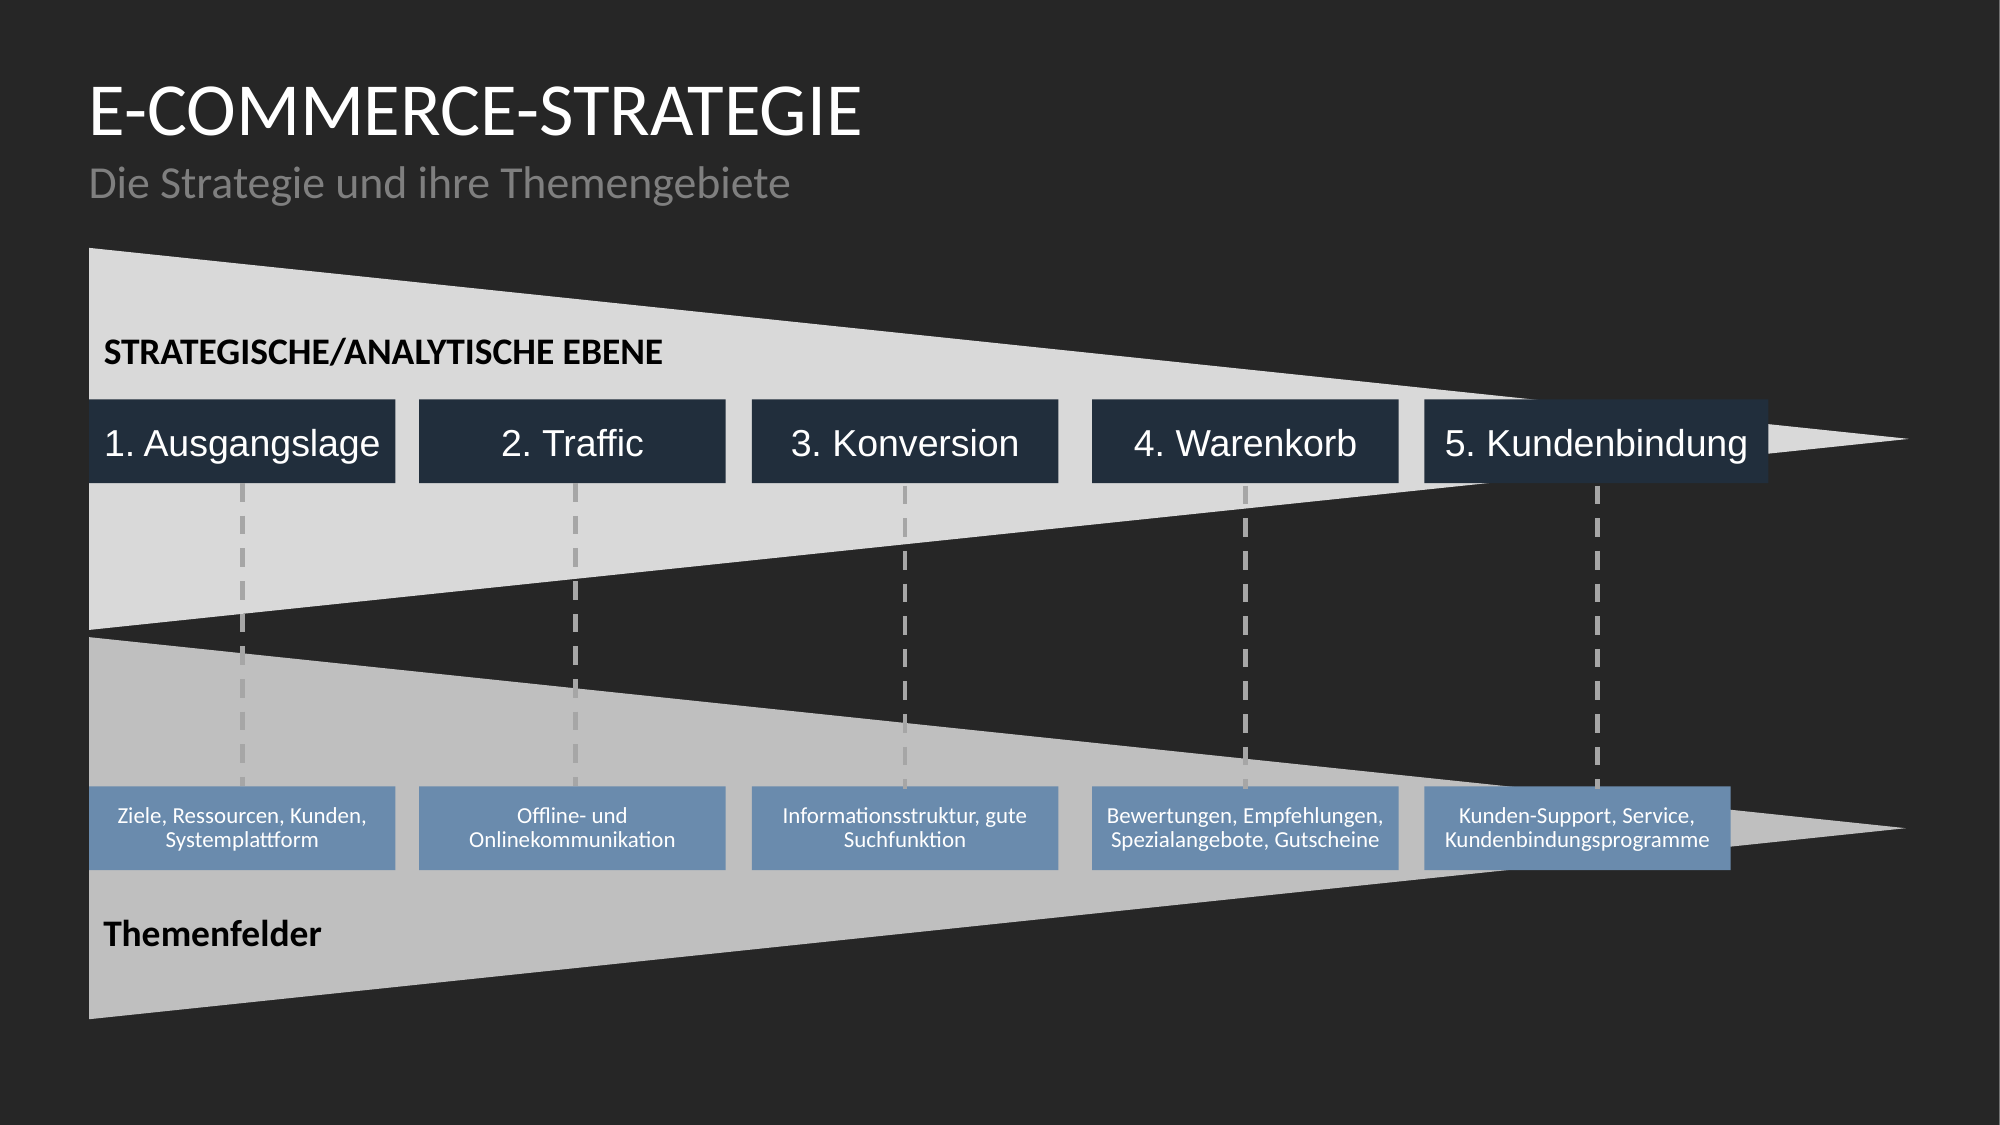

# E-COMMERCE-STRATEGIE
Die Strategie und ihre Themengebiete

STRATEGISCHE/ANALYTISCHE EBENE
1. Ausgangslage
2. Traffic
3. Konversion
4. Warenkorb
5. Kundenbindung
Ziele, Ressourcen, Kunden, Systemplattform
Offline- und Onlinekommunikation
Informationsstruktur, gute Suchfunktion
Bewertungen, Empfehlungen, Spezialangebote, Gutscheine
Kunden-Support, Service, Kundenbindungsprogramme
Themenfelder